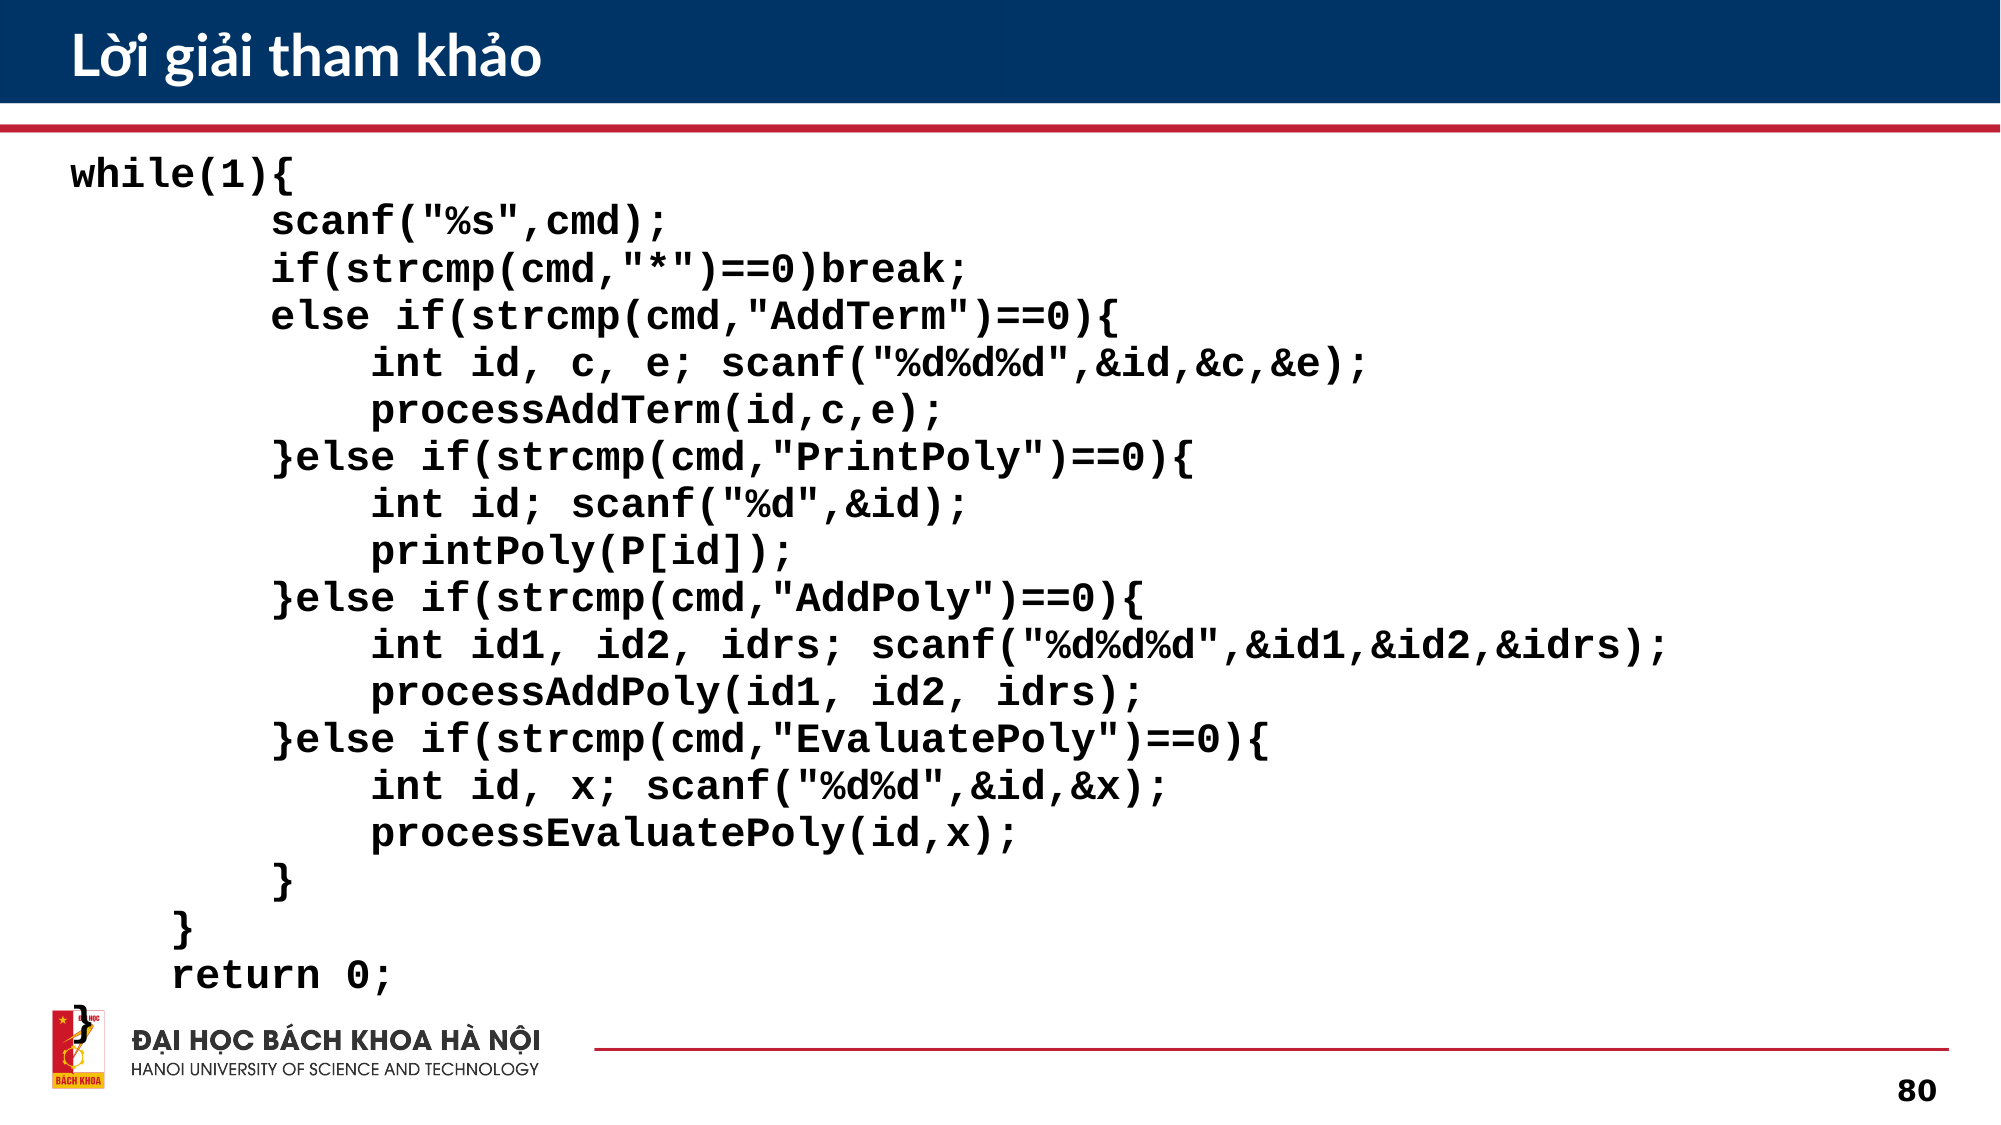

# Lời giải tham khảo
while(1){
        scanf("%s",cmd);
        if(strcmp(cmd,"*")==0)break;
        else if(strcmp(cmd,"AddTerm")==0){
            int id, c, e; scanf("%d%d%d",&id,&c,&e);
            processAddTerm(id,c,e);
        }else if(strcmp(cmd,"PrintPoly")==0){
            int id; scanf("%d",&id);
            printPoly(P[id]);
        }else if(strcmp(cmd,"AddPoly")==0){
            int id1, id2, idrs; scanf("%d%d%d",&id1,&id2,&idrs);
            processAddPoly(id1, id2, idrs);
        }else if(strcmp(cmd,"EvaluatePoly")==0){
            int id, x; scanf("%d%d",&id,&x);
            processEvaluatePoly(id,x);
        }
    }
    return 0;
}
80